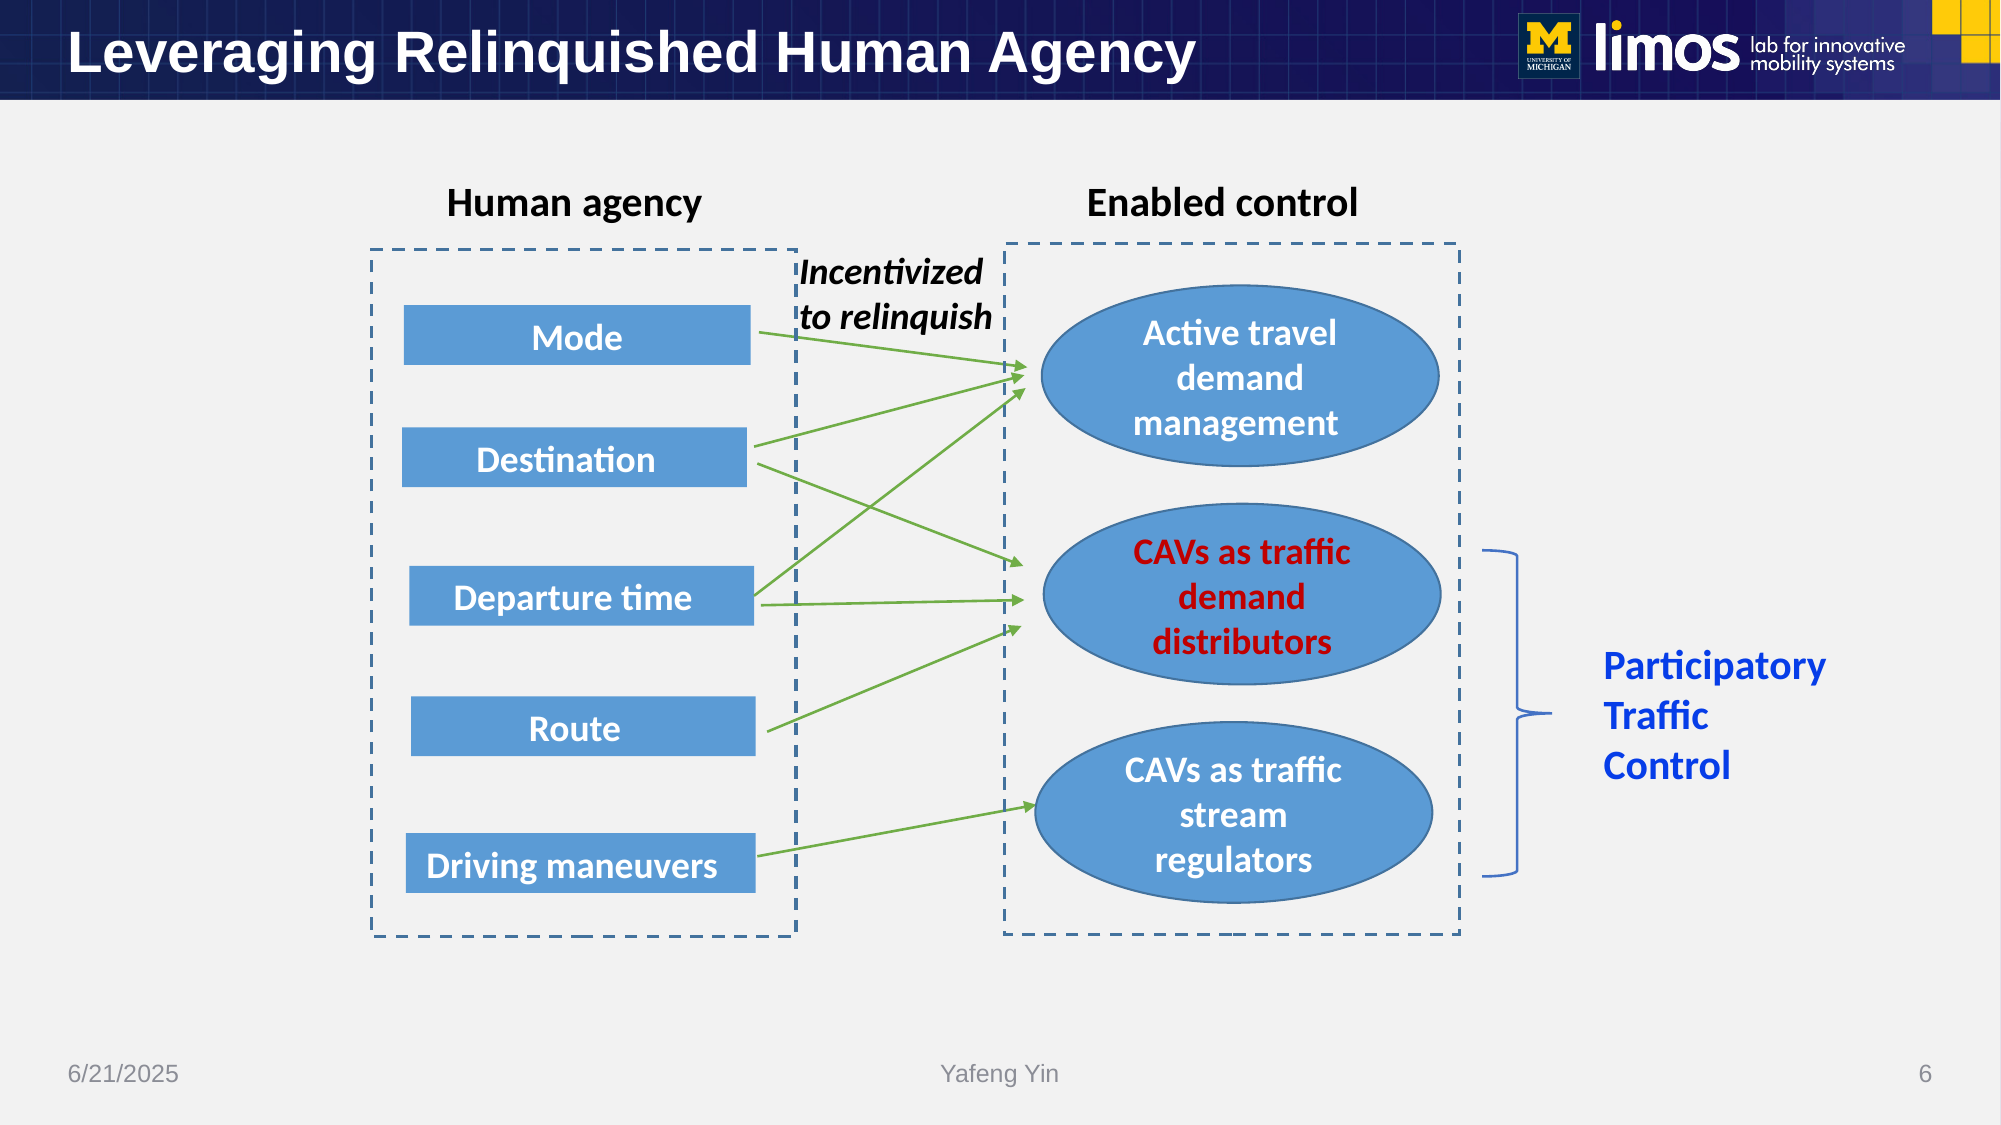

# Leveraging Relinquished Human Agency
Human agency
Enabled control
Incentivized to relinquish

Active travel demand management
Mode
Destination
CAVs as traffic demand distributors

Departure time
Participatory Traffic Control
Route
CAVs as traffic stream regulators
Driving maneuvers
6/21/2025
Yafeng Yin
6